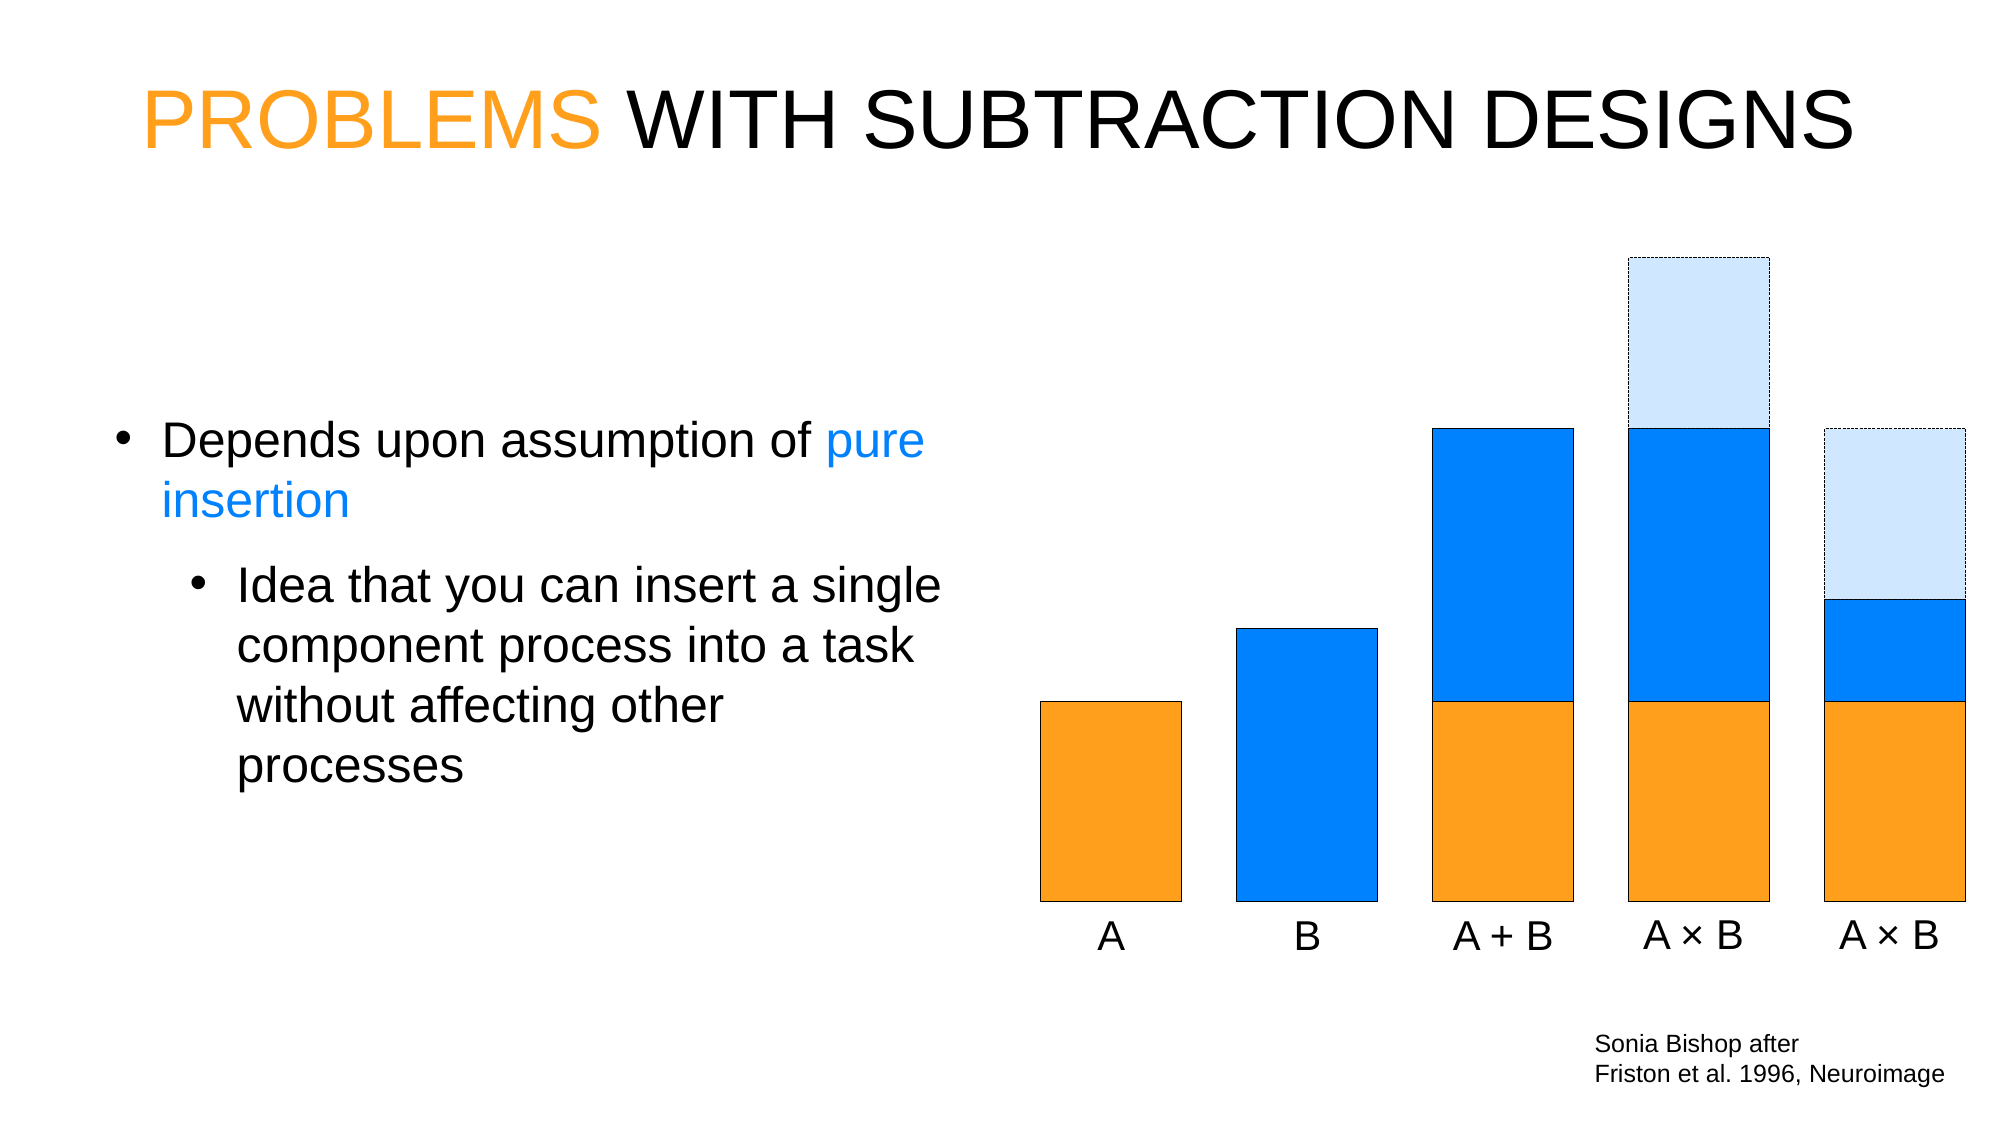

PROBLEMS WITH SUBTRACTION DESIGNS

Depends upon assumption of pure insertion
Idea that you can insert a single component process into a task without affecting other processes

A × B
A × B
A
B
A + B
Sonia Bishop after
Friston et al. 1996, Neuroimage